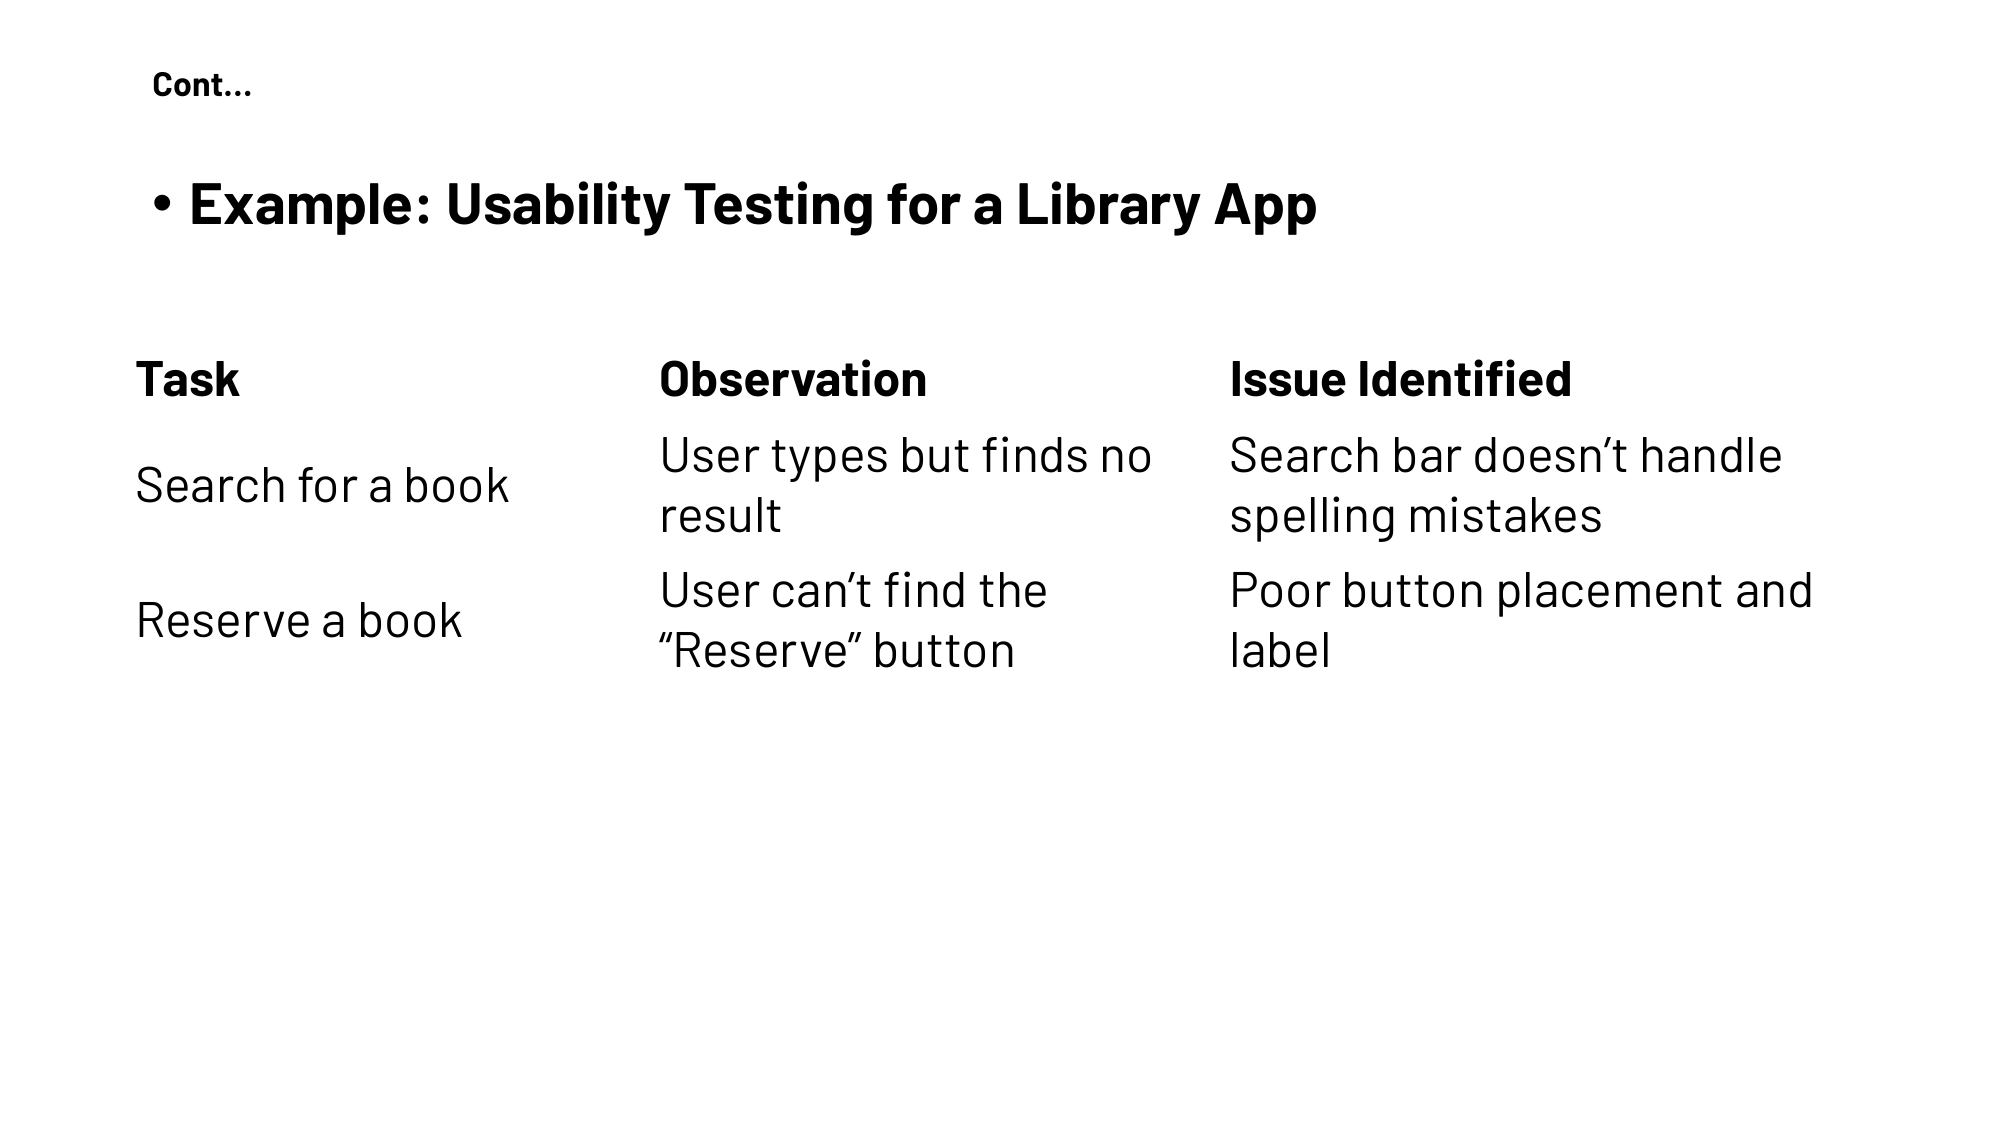

# Cont…
Example: Usability Testing for a Library App

| Task | Observation | Issue Identified |
| --- | --- | --- |
| Search for a book | User types but finds no result | Search bar doesn’t handle spelling mistakes |
| Reserve a book | User can’t find the “Reserve” button | Poor button placement and label |